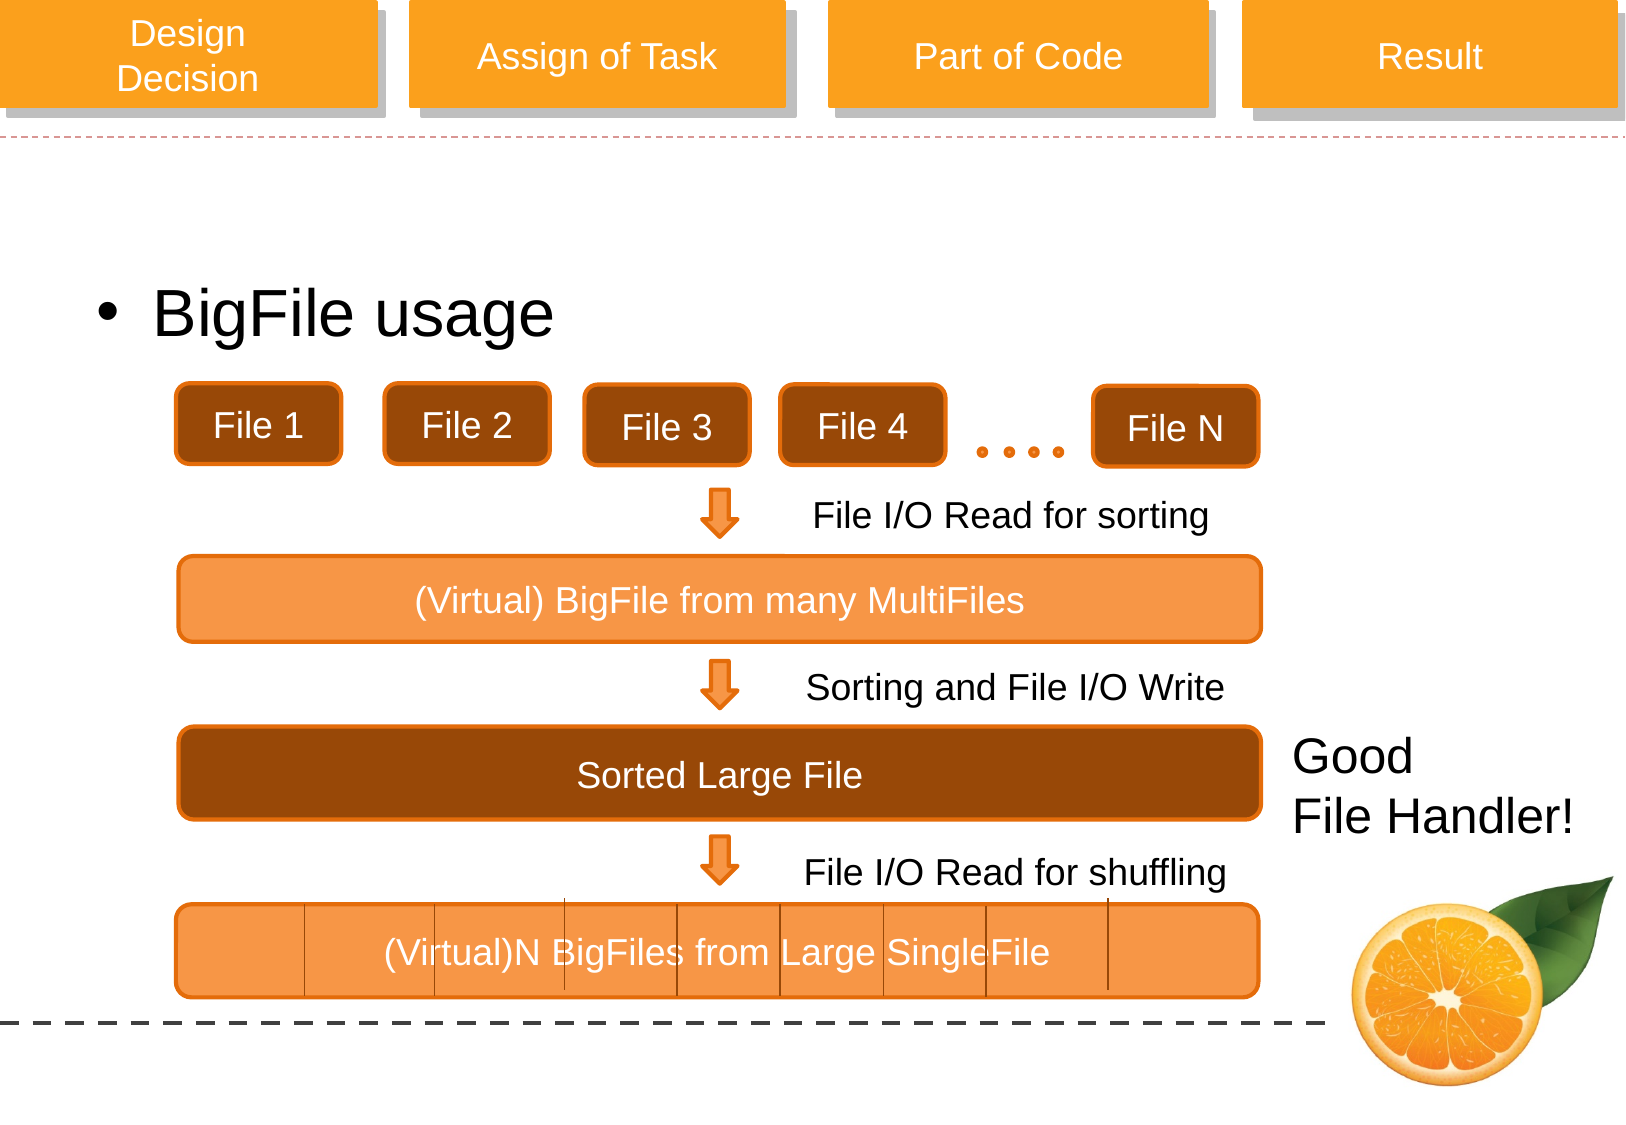

BigFile usage
File 1
File 2
File 4
File 3
File N

File I/O Read for sorting

(Virtual) BigFile from many MultiFiles
Sorting and File I/O Write

Good
File Handler!
Sorted Large File

 File I/O Read for shuffling
(Virtual)N BigFiles from Large SingleFile